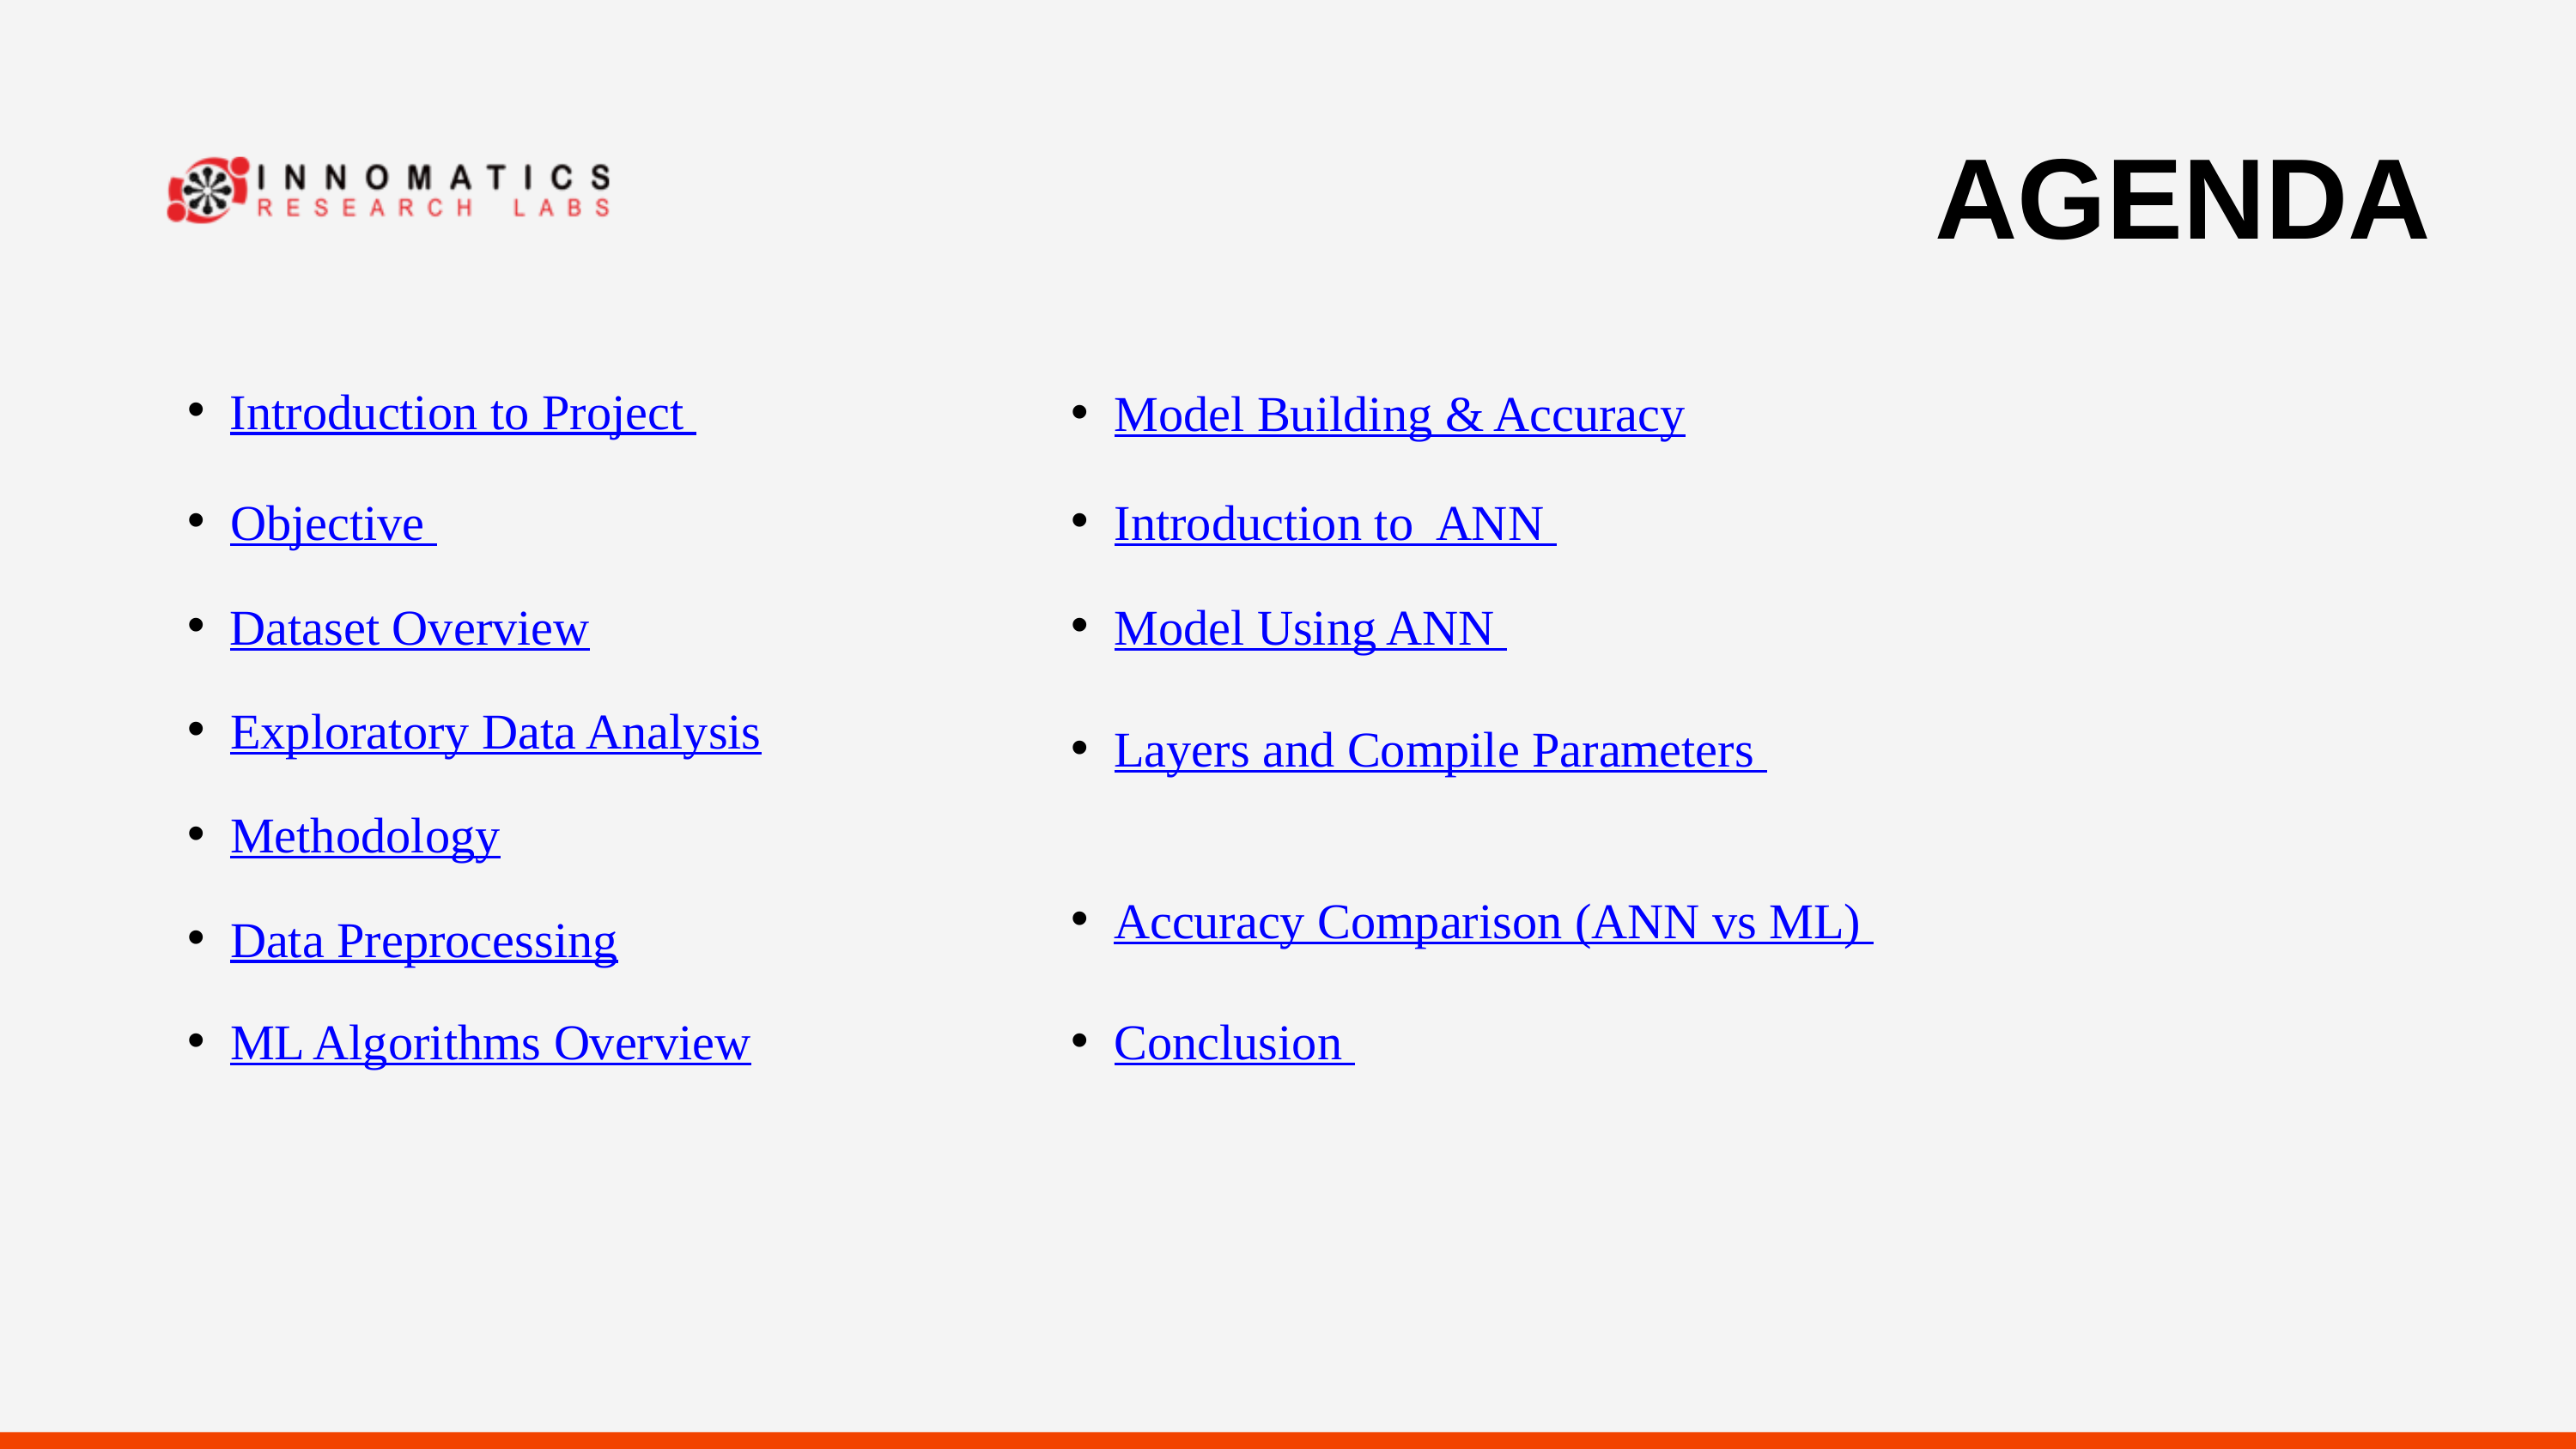

AGENDA

Introduction to Project
Model Building & Accuracy
Objective
Introduction to  ANN
Dataset Overview
Model Using ANN
Exploratory Data Analysis
Layers and Compile Parameters
Methodology
Accuracy Comparison (ANN vs ML)
Data Preprocessing
ML Algorithms Overview
Conclusion